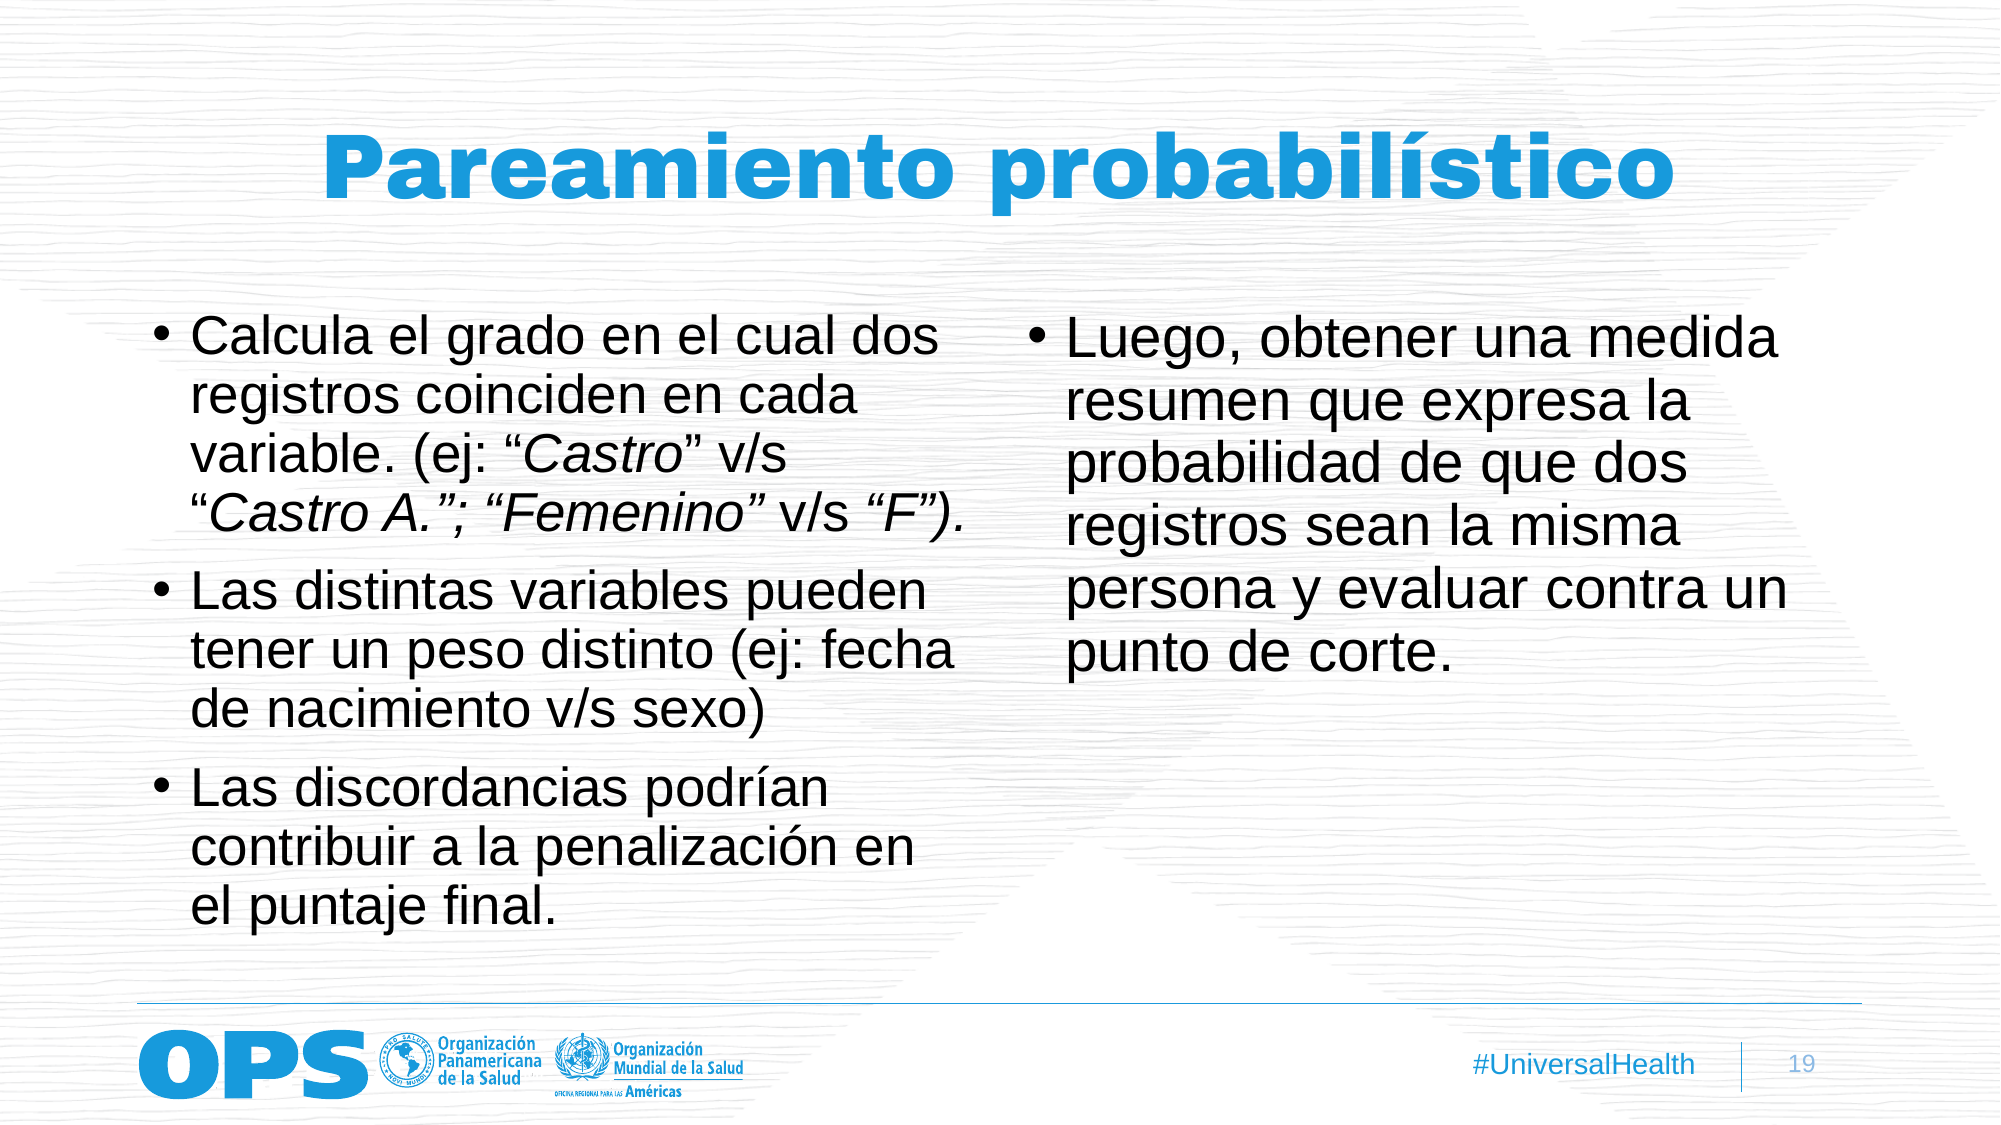

# Pareamiento probabilístico
Calcula el grado en el cual dos registros coinciden en cada variable. (ej: “Castro” v/s “Castro A.”; “Femenino” v/s “F”).
Las distintas variables pueden tener un peso distinto (ej: fecha de nacimiento v/s sexo)
Las discordancias podrían contribuir a la penalización en el puntaje final.

Luego, obtener una medida resumen que expresa la probabilidad de que dos registros sean la misma persona y evaluar contra un punto de corte.

19